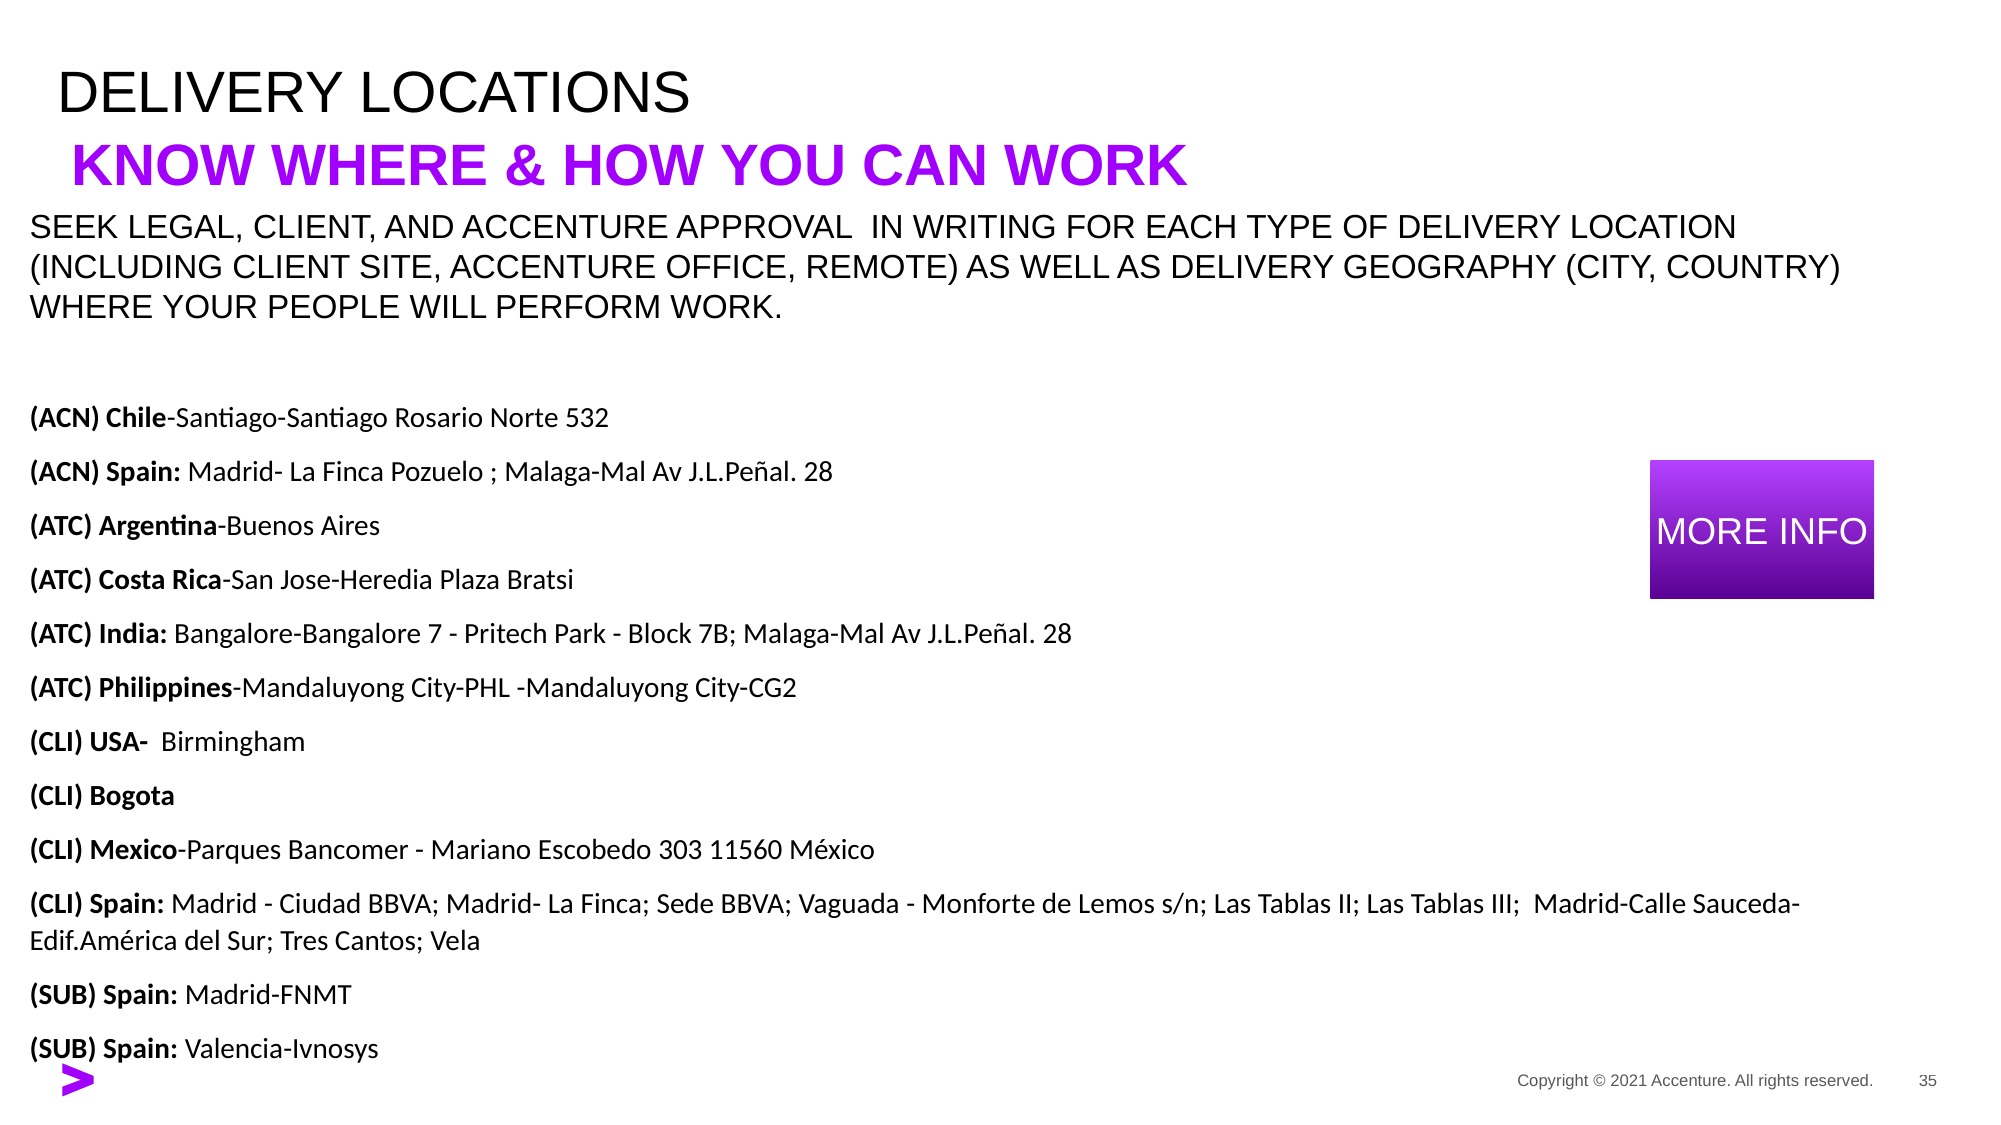

# DELIVERY LOCATIONS
KNOW WHERE & HOW YOU CAN WORK
SEEK LEGAL, CLIENT, AND ACCENTURE APPROVAL  IN WRITING FOR EACH TYPE OF DELIVERY LOCATION (INCLUDING CLIENT SITE, ACCENTURE OFFICE, REMOTE) AS WELL AS DELIVERY GEOGRAPHY (CITY, COUNTRY) WHERE YOUR PEOPLE WILL PERFORM WORK.

(ACN) Chile-Santiago-Santiago Rosario Norte 532
(ACN) Spain: Madrid- La Finca Pozuelo ; Malaga-Mal Av J.L.Peñal. 28
(ATC) Argentina-Buenos Aires
(ATC) Costa Rica-San Jose-Heredia Plaza Bratsi
(ATC) India: Bangalore-Bangalore 7 - Pritech Park - Block 7B; Malaga-Mal Av J.L.Peñal. 28
(ATC) Philippines-Mandaluyong City-PHL -Mandaluyong City-CG2
(CLI) USA-  Birmingham
(CLI) Bogota
(CLI) Mexico-Parques Bancomer - Mariano Escobedo 303 11560 México
(CLI) Spain: Madrid - Ciudad BBVA; Madrid- La Finca; Sede BBVA; Vaguada - Monforte de Lemos s/n; Las Tablas II; Las Tablas III;  Madrid-Calle Sauceda-Edif.América del Sur; Tres Cantos; Vela
(SUB) Spain: Madrid-FNMT
(SUB) Spain: Valencia-Ivnosys

MORE INFO
Copyright © 2021 Accenture. All rights reserved.
35